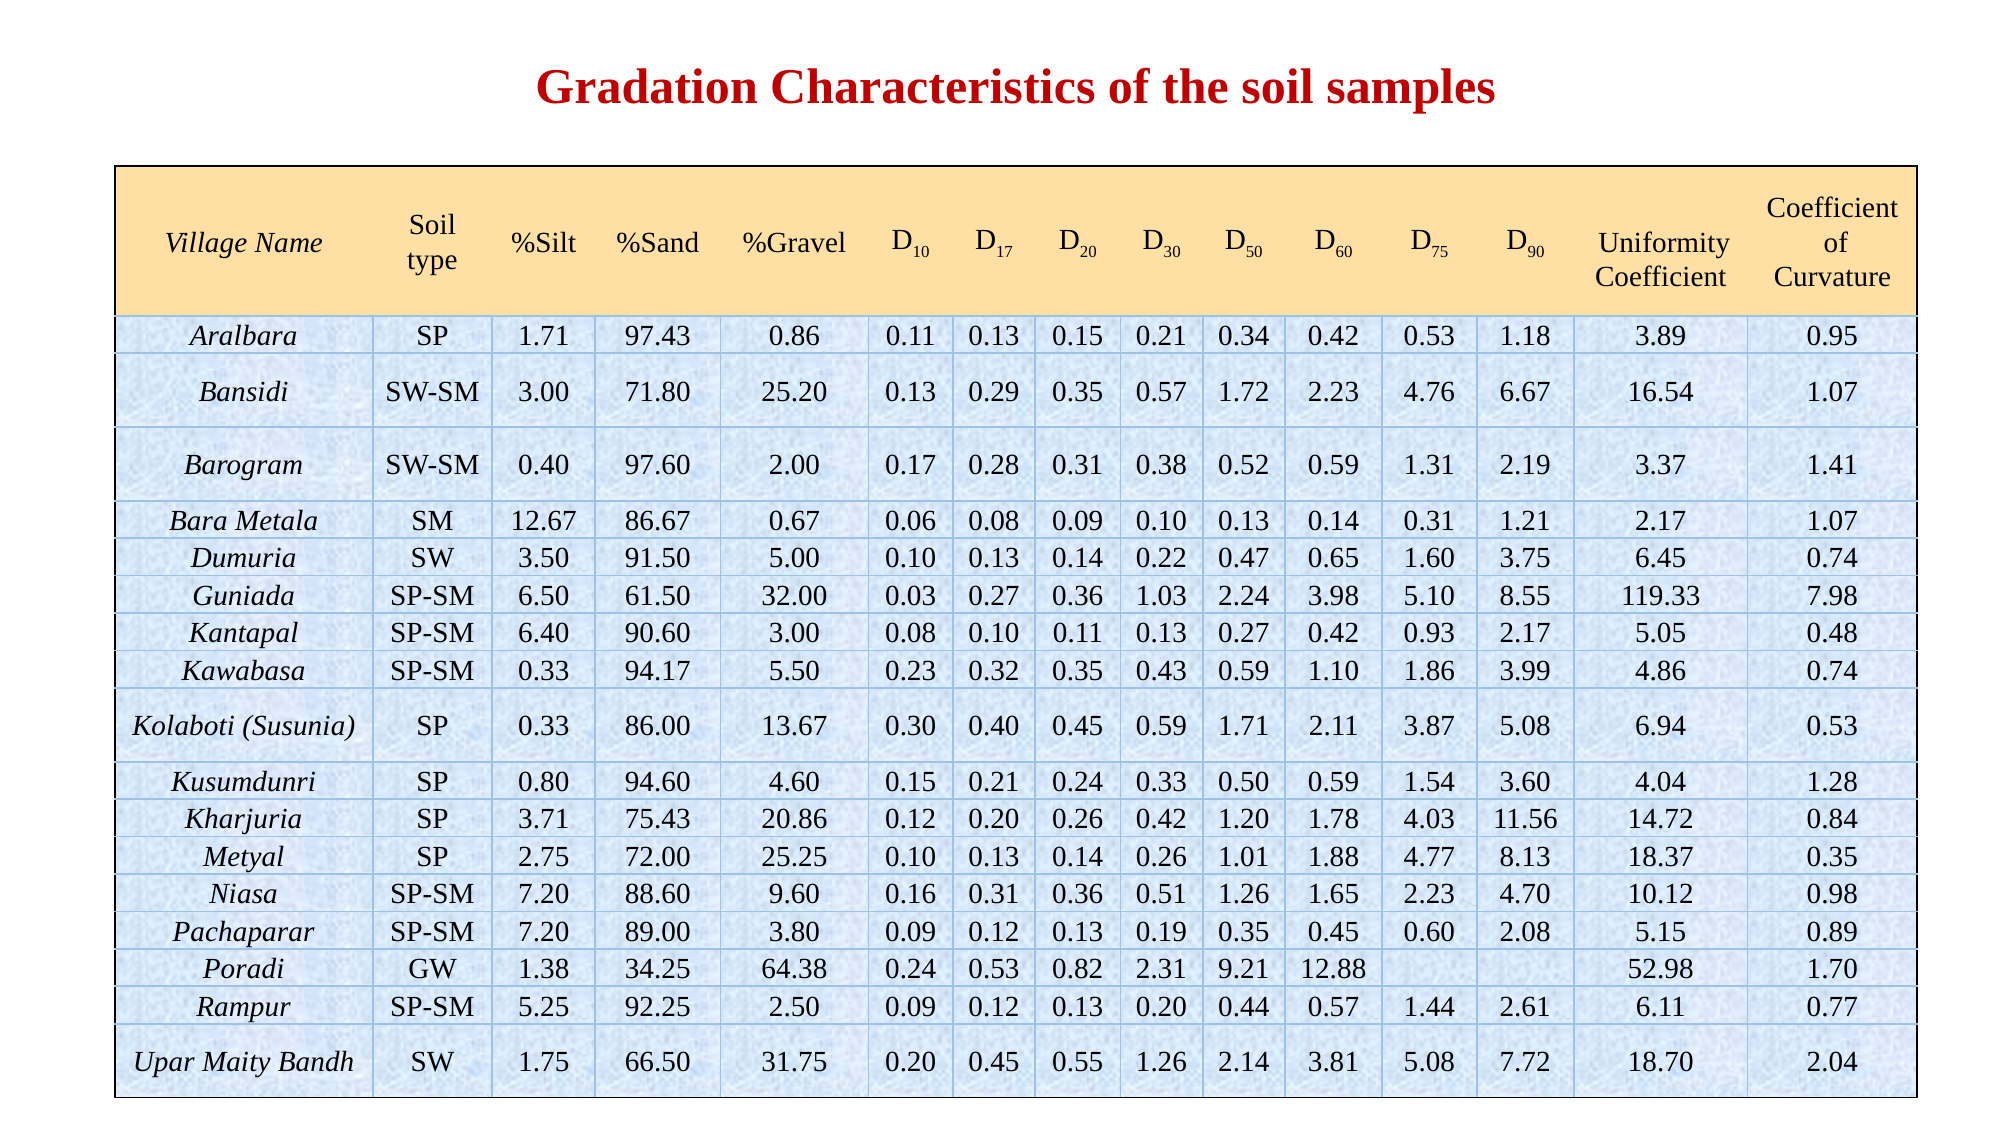

Gradation Characteristics of the soil samples
| Village Name | Soil type | %Silt | %Sand | %Gravel | D10 | D17 | D20 | D30 | D50 | D60 | D75 | D90 | Uniformity Coefficient | Coefficient of Curvature |
| --- | --- | --- | --- | --- | --- | --- | --- | --- | --- | --- | --- | --- | --- | --- |
| Aralbara | SP | 1.71 | 97.43 | 0.86 | 0.11 | 0.13 | 0.15 | 0.21 | 0.34 | 0.42 | 0.53 | 1.18 | 3.89 | 0.95 |
| Bansidi | SW-SM | 3.00 | 71.80 | 25.20 | 0.13 | 0.29 | 0.35 | 0.57 | 1.72 | 2.23 | 4.76 | 6.67 | 16.54 | 1.07 |
| Barogram | SW-SM | 0.40 | 97.60 | 2.00 | 0.17 | 0.28 | 0.31 | 0.38 | 0.52 | 0.59 | 1.31 | 2.19 | 3.37 | 1.41 |
| Bara Metala | SM | 12.67 | 86.67 | 0.67 | 0.06 | 0.08 | 0.09 | 0.10 | 0.13 | 0.14 | 0.31 | 1.21 | 2.17 | 1.07 |
| Dumuria | SW | 3.50 | 91.50 | 5.00 | 0.10 | 0.13 | 0.14 | 0.22 | 0.47 | 0.65 | 1.60 | 3.75 | 6.45 | 0.74 |
| Guniada | SP-SM | 6.50 | 61.50 | 32.00 | 0.03 | 0.27 | 0.36 | 1.03 | 2.24 | 3.98 | 5.10 | 8.55 | 119.33 | 7.98 |
| Kantapal | SP-SM | 6.40 | 90.60 | 3.00 | 0.08 | 0.10 | 0.11 | 0.13 | 0.27 | 0.42 | 0.93 | 2.17 | 5.05 | 0.48 |
| Kawabasa | SP-SM | 0.33 | 94.17 | 5.50 | 0.23 | 0.32 | 0.35 | 0.43 | 0.59 | 1.10 | 1.86 | 3.99 | 4.86 | 0.74 |
| Kolaboti (Susunia) | SP | 0.33 | 86.00 | 13.67 | 0.30 | 0.40 | 0.45 | 0.59 | 1.71 | 2.11 | 3.87 | 5.08 | 6.94 | 0.53 |
| Kusumdunri | SP | 0.80 | 94.60 | 4.60 | 0.15 | 0.21 | 0.24 | 0.33 | 0.50 | 0.59 | 1.54 | 3.60 | 4.04 | 1.28 |
| Kharjuria | SP | 3.71 | 75.43 | 20.86 | 0.12 | 0.20 | 0.26 | 0.42 | 1.20 | 1.78 | 4.03 | 11.56 | 14.72 | 0.84 |
| Metyal | SP | 2.75 | 72.00 | 25.25 | 0.10 | 0.13 | 0.14 | 0.26 | 1.01 | 1.88 | 4.77 | 8.13 | 18.37 | 0.35 |
| Niasa | SP-SM | 7.20 | 88.60 | 9.60 | 0.16 | 0.31 | 0.36 | 0.51 | 1.26 | 1.65 | 2.23 | 4.70 | 10.12 | 0.98 |
| Pachaparar | SP-SM | 7.20 | 89.00 | 3.80 | 0.09 | 0.12 | 0.13 | 0.19 | 0.35 | 0.45 | 0.60 | 2.08 | 5.15 | 0.89 |
| Poradi | GW | 1.38 | 34.25 | 64.38 | 0.24 | 0.53 | 0.82 | 2.31 | 9.21 | 12.88 |  |  | 52.98 | 1.70 |
| Rampur | SP-SM | 5.25 | 92.25 | 2.50 | 0.09 | 0.12 | 0.13 | 0.20 | 0.44 | 0.57 | 1.44 | 2.61 | 6.11 | 0.77 |
| Upar Maity Bandh | SW | 1.75 | 66.50 | 31.75 | 0.20 | 0.45 | 0.55 | 1.26 | 2.14 | 3.81 | 5.08 | 7.72 | 18.70 | 2.04 |